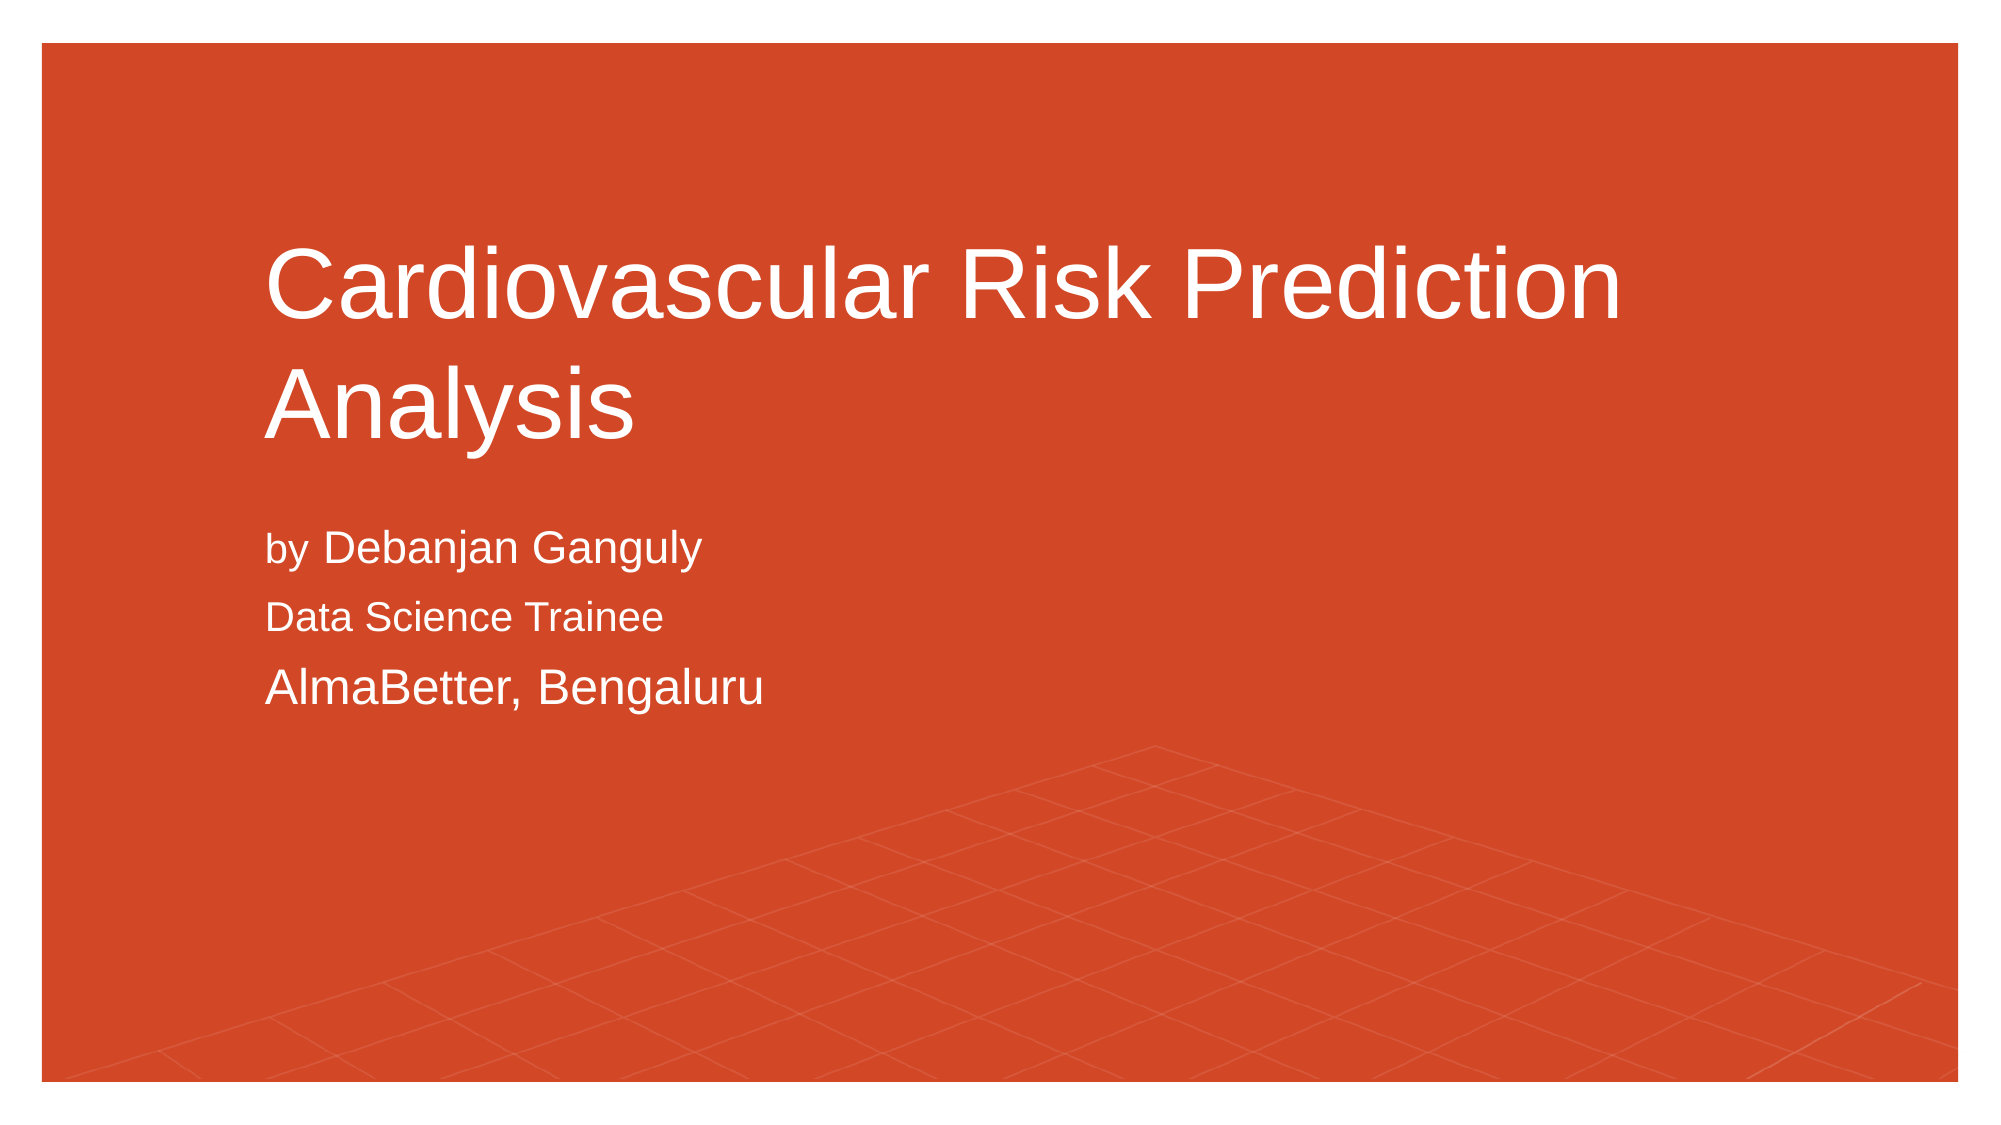

# Cardiovascular Risk Prediction Analysis
by Debanjan Ganguly
Data Science Trainee
AlmaBetter, Bengaluru